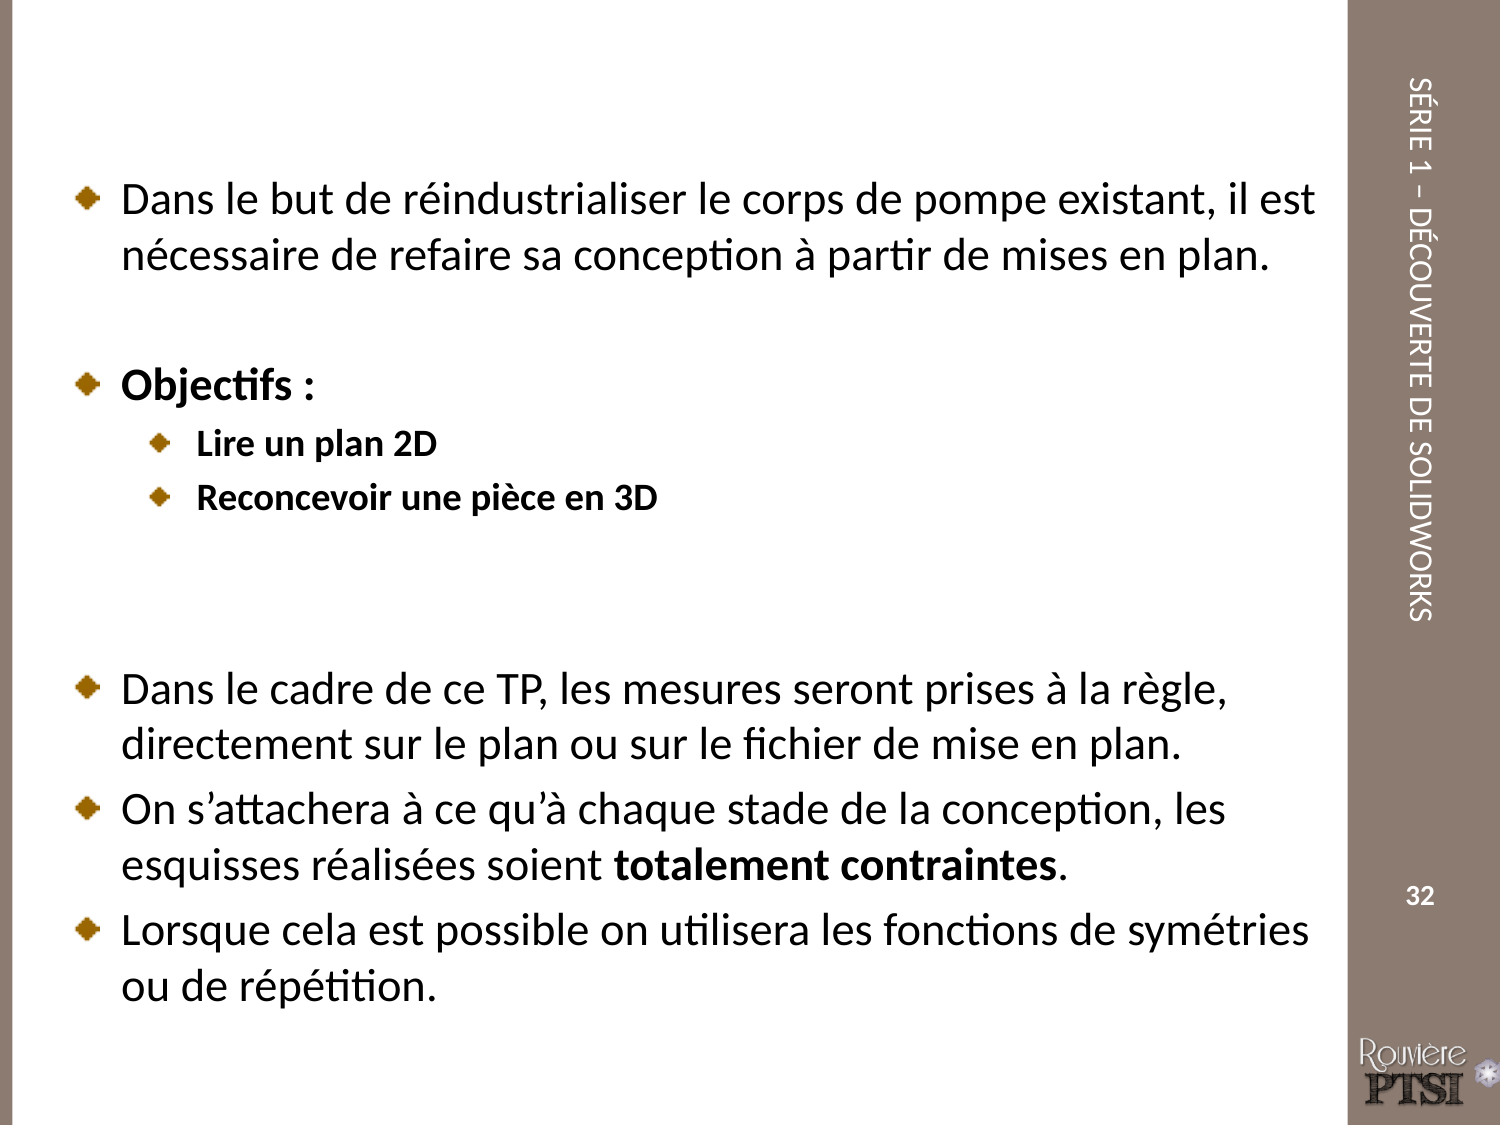

Dans le but de réindustrialiser le corps de pompe existant, il est nécessaire de refaire sa conception à partir de mises en plan.

Objectifs :
Lire un plan 2D
Reconcevoir une pièce en 3D

Dans le cadre de ce TP, les mesures seront prises à la règle, directement sur le plan ou sur le fichier de mise en plan.
On s’attachera à ce qu’à chaque stade de la conception, les esquisses réalisées soient totalement contraintes.
Lorsque cela est possible on utilisera les fonctions de symétries ou de répétition.

32